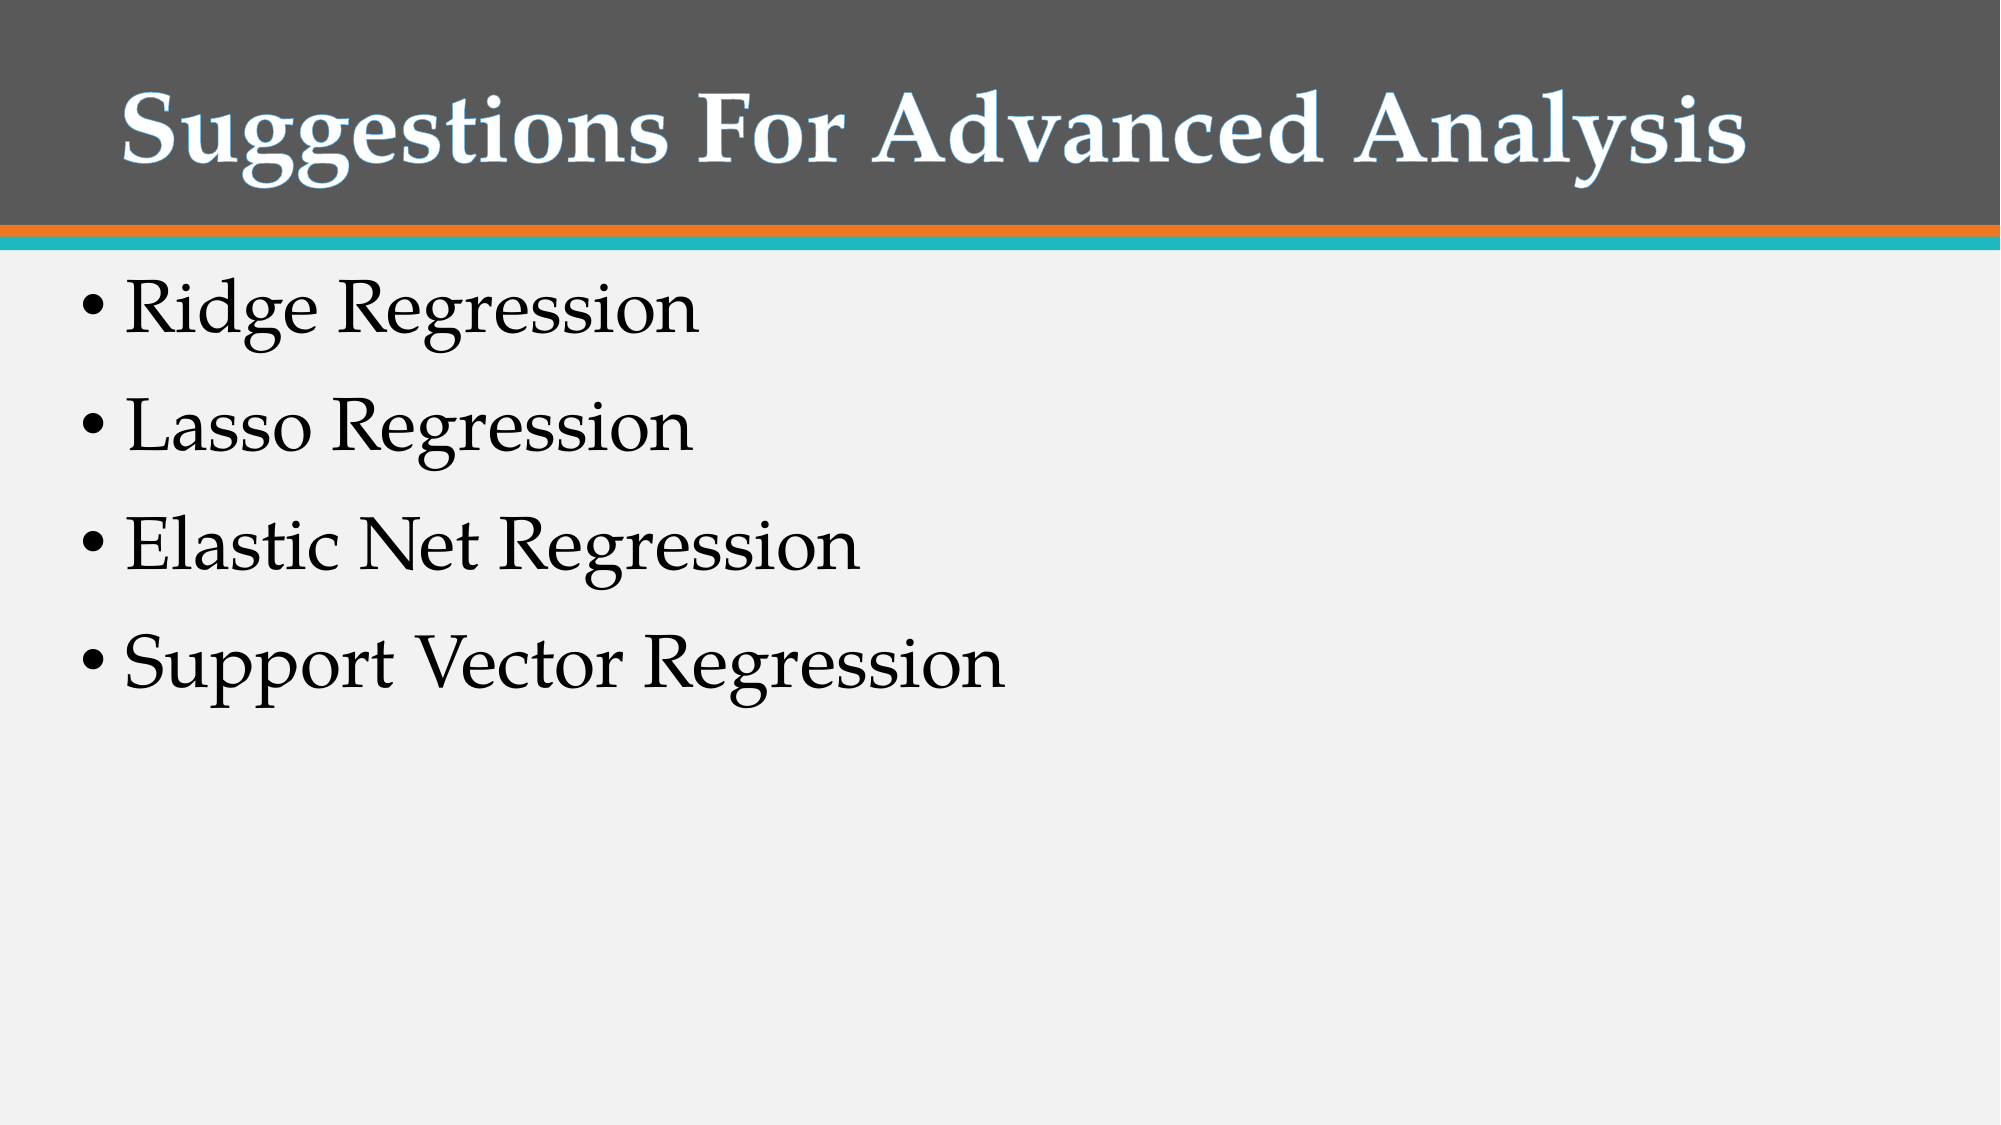

# Suggestions For Advanced Analysis
Ridge Regression
Lasso Regression
Elastic Net Regression
Support Vector Regression